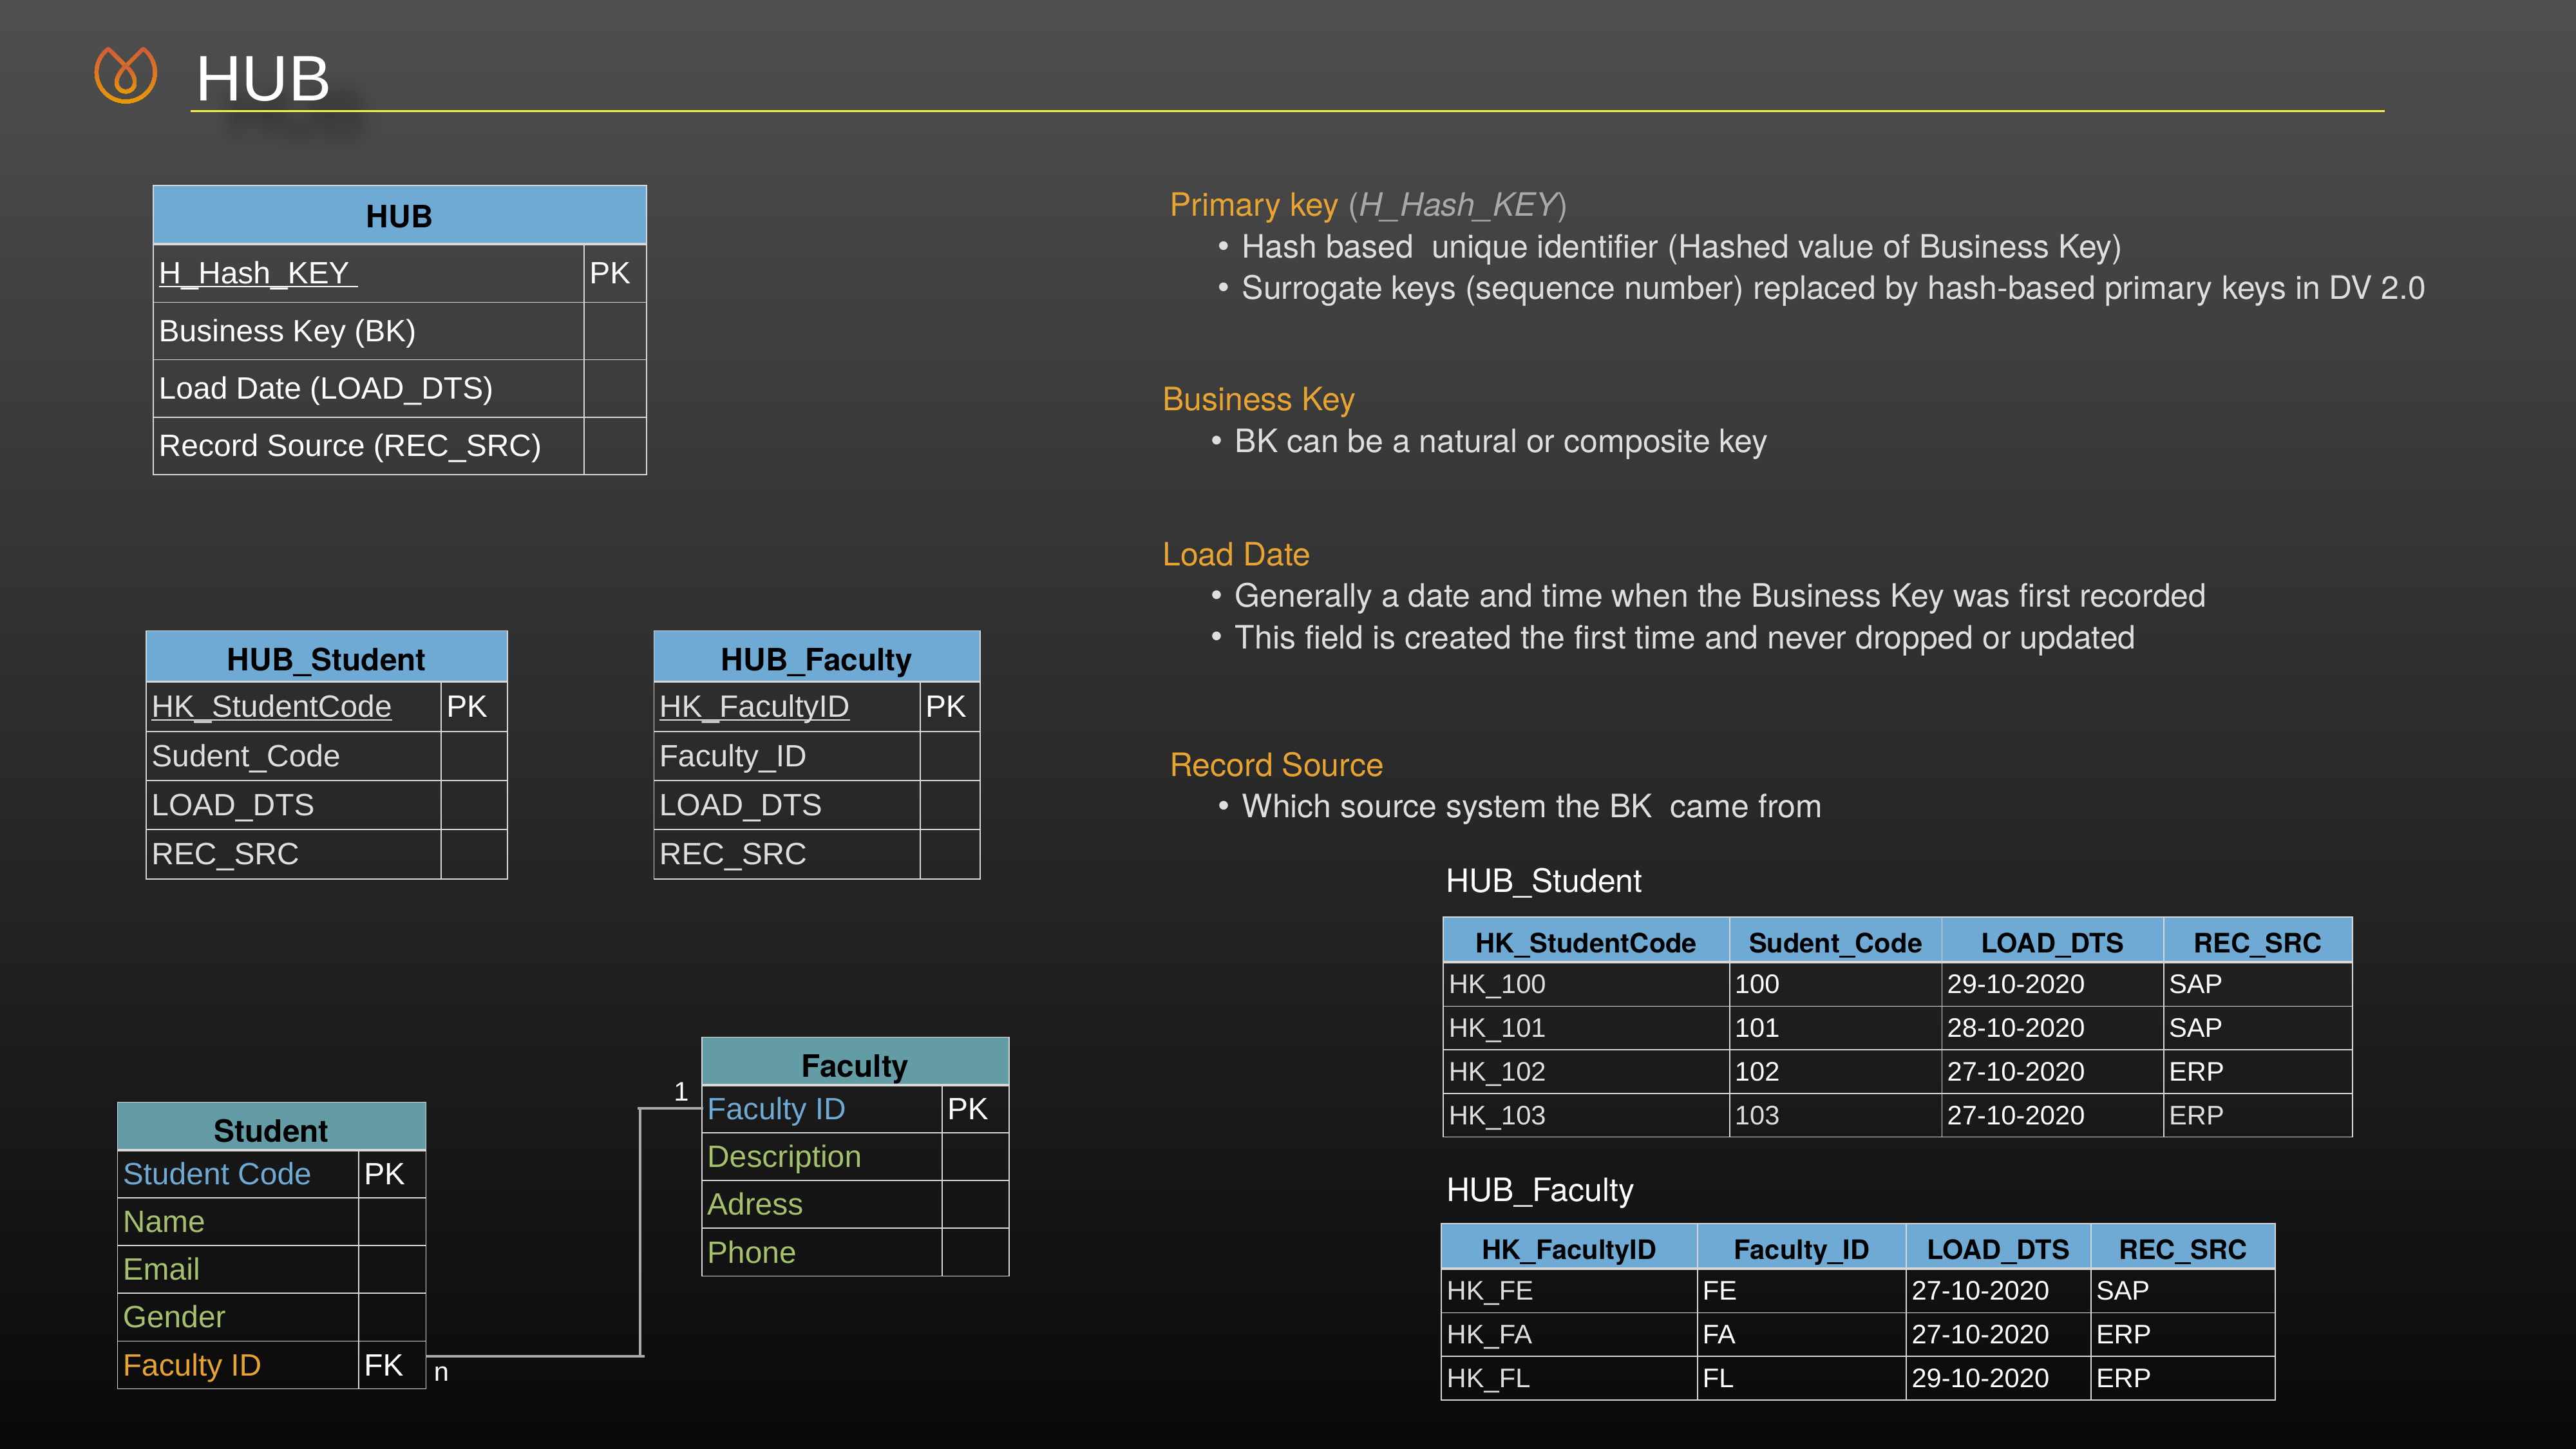

HUB

Primary key (H_Hash_KEY)
Hash based  unique identifier (Hashed value of Business Key)
Surrogate keys (sequence number) replaced by hash-based primary keys in DV 2.0
| HUB |  |
| --- | --- |
| H\_Hash\_KEY | PK |
| Business Key (BK) |  |
| Load Date (LOAD\_DTS) |  |
| Record Source (REC\_SRC) |  |
Business Key
BK can be a natural or composite key
Load Date
Generally a date and time when the Business Key was first recorded
This field is created the first time and never dropped or updated
| HUB\_Student |  |
| --- | --- |
| HK\_StudentCode | PK |
| Sudent\_Code |  |
| LOAD\_DTS |  |
| REC\_SRC |  |
| HUB\_Faculty |  |
| --- | --- |
| HK\_FacultyID | PK |
| Faculty\_ID |  |
| LOAD\_DTS |  |
| REC\_SRC |  |
| Faculty |  |
| --- | --- |
| Faculty ID | PK |
| Description |  |
| Adress |  |
| Phone |  |
1
| Student |  |
| --- | --- |
| Student Code | PK |
| Name |  |
| Email |  |
| Gender |  |
| Faculty ID | FK |

n

Record Source
Which source system the BK  came from
HUB_Student
| HK\_StudentCode | Sudent\_Code | LOAD\_DTS | REC\_SRC |
| --- | --- | --- | --- |
| HK\_100 | 100 | 29-10-2020 | SAP |
| HK\_101 | 101 | 28-10-2020 | SAP |
| HK\_102 | 102 | 27-10-2020 | ERP |
| HK\_103 | 103 | 27-10-2020 | ERP |
HUB_Faculty
| HK\_FacultyID | Faculty\_ID | LOAD\_DTS | REC\_SRC |
| --- | --- | --- | --- |
| HK\_FE | FE | 27-10-2020 | SAP |
| HK\_FA | FA | 27-10-2020 | ERP |
| HK\_FL | FL | 29-10-2020 | ERP |